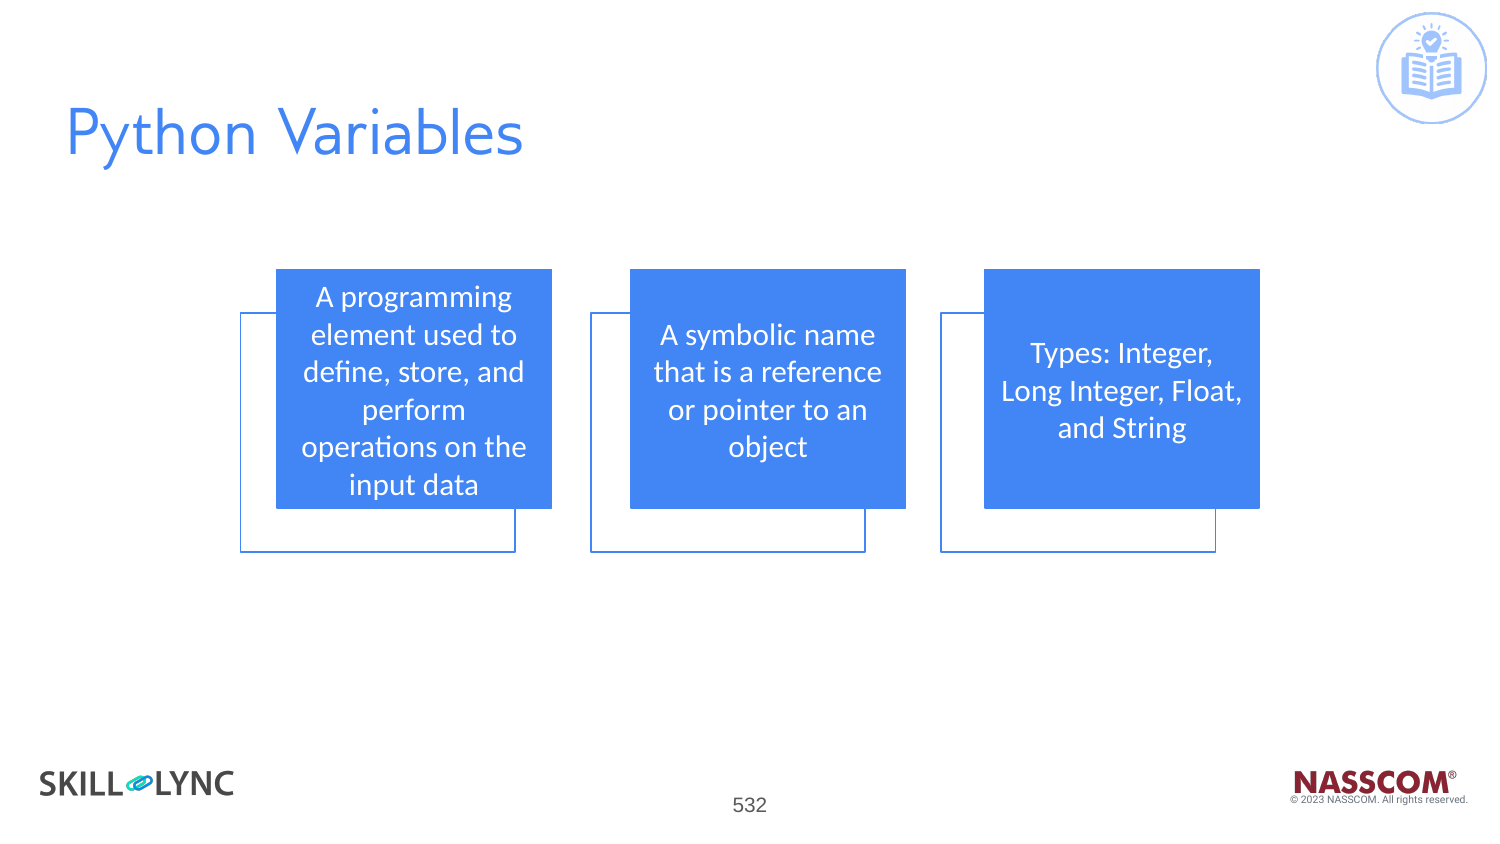

# Python Variables
A programming element used to define, store, and perform operations on the input data

A symbolic name that is a reference or pointer to an object

Types: Integer, Long Integer, Float, and String

532